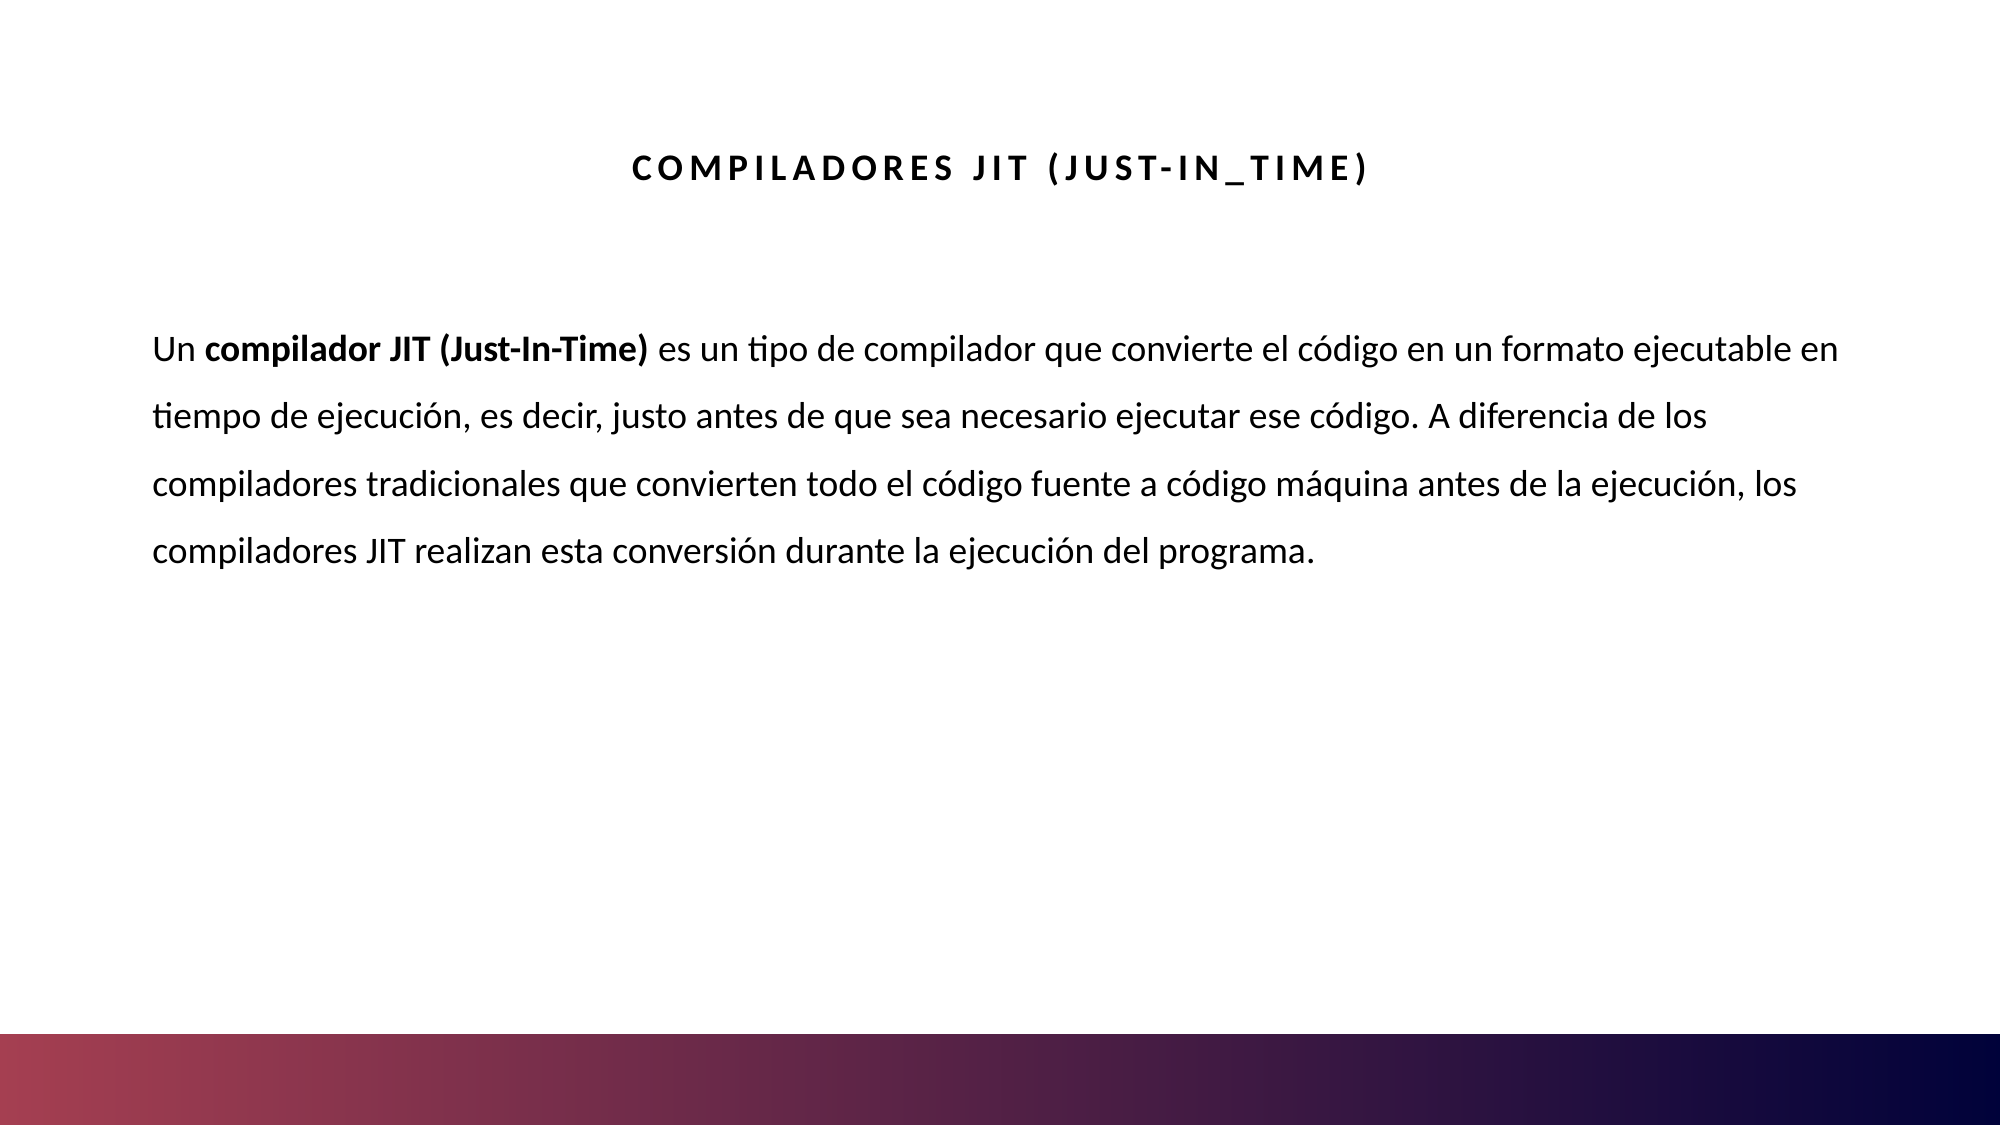

# Compiladores JIT (Just-In_time)
Un compilador JIT (Just-In-Time) es un tipo de compilador que convierte el código en un formato ejecutable en tiempo de ejecución, es decir, justo antes de que sea necesario ejecutar ese código. A diferencia de los compiladores tradicionales que convierten todo el código fuente a código máquina antes de la ejecución, los compiladores JIT realizan esta conversión durante la ejecución del programa.